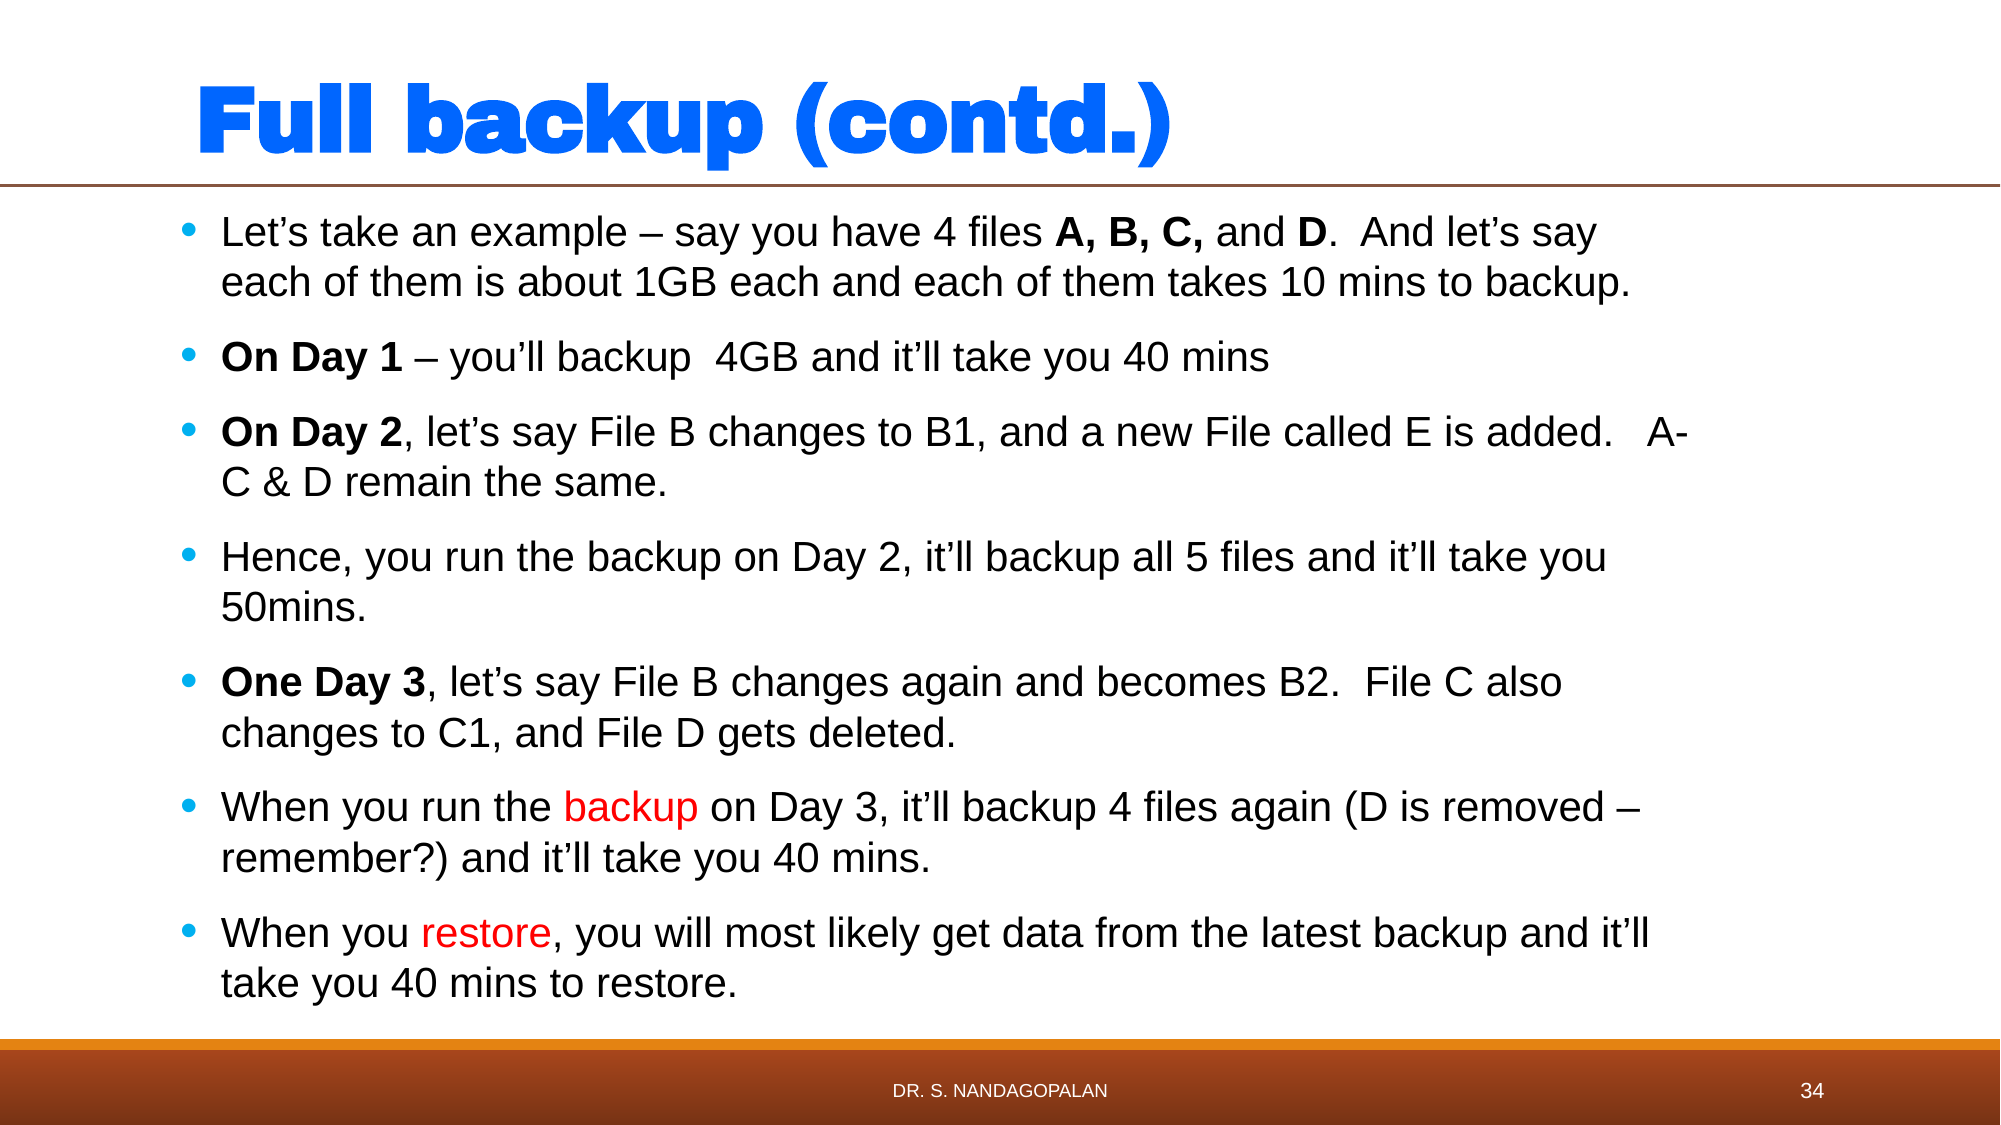

# Full backup (contd.)
Let’s take an example – say you have 4 files A, B, C, and D.  And let’s say each of them is about 1GB each and each of them takes 10 mins to backup.
On Day 1 – you’ll backup  4GB and it’ll take you 40 mins
On Day 2, let’s say File B changes to B1, and a new File called E is added.   A-C & D remain the same.
Hence, you run the backup on Day 2, it’ll backup all 5 files and it’ll take you 50mins.
One Day 3, let’s say File B changes again and becomes B2.  File C also changes to C1, and File D gets deleted.
When you run the backup on Day 3, it’ll backup 4 files again (D is removed – remember?) and it’ll take you 40 mins.
When you restore, you will most likely get data from the latest backup and it’ll take you 40 mins to restore.

Dr. S. Nandagopalan
34